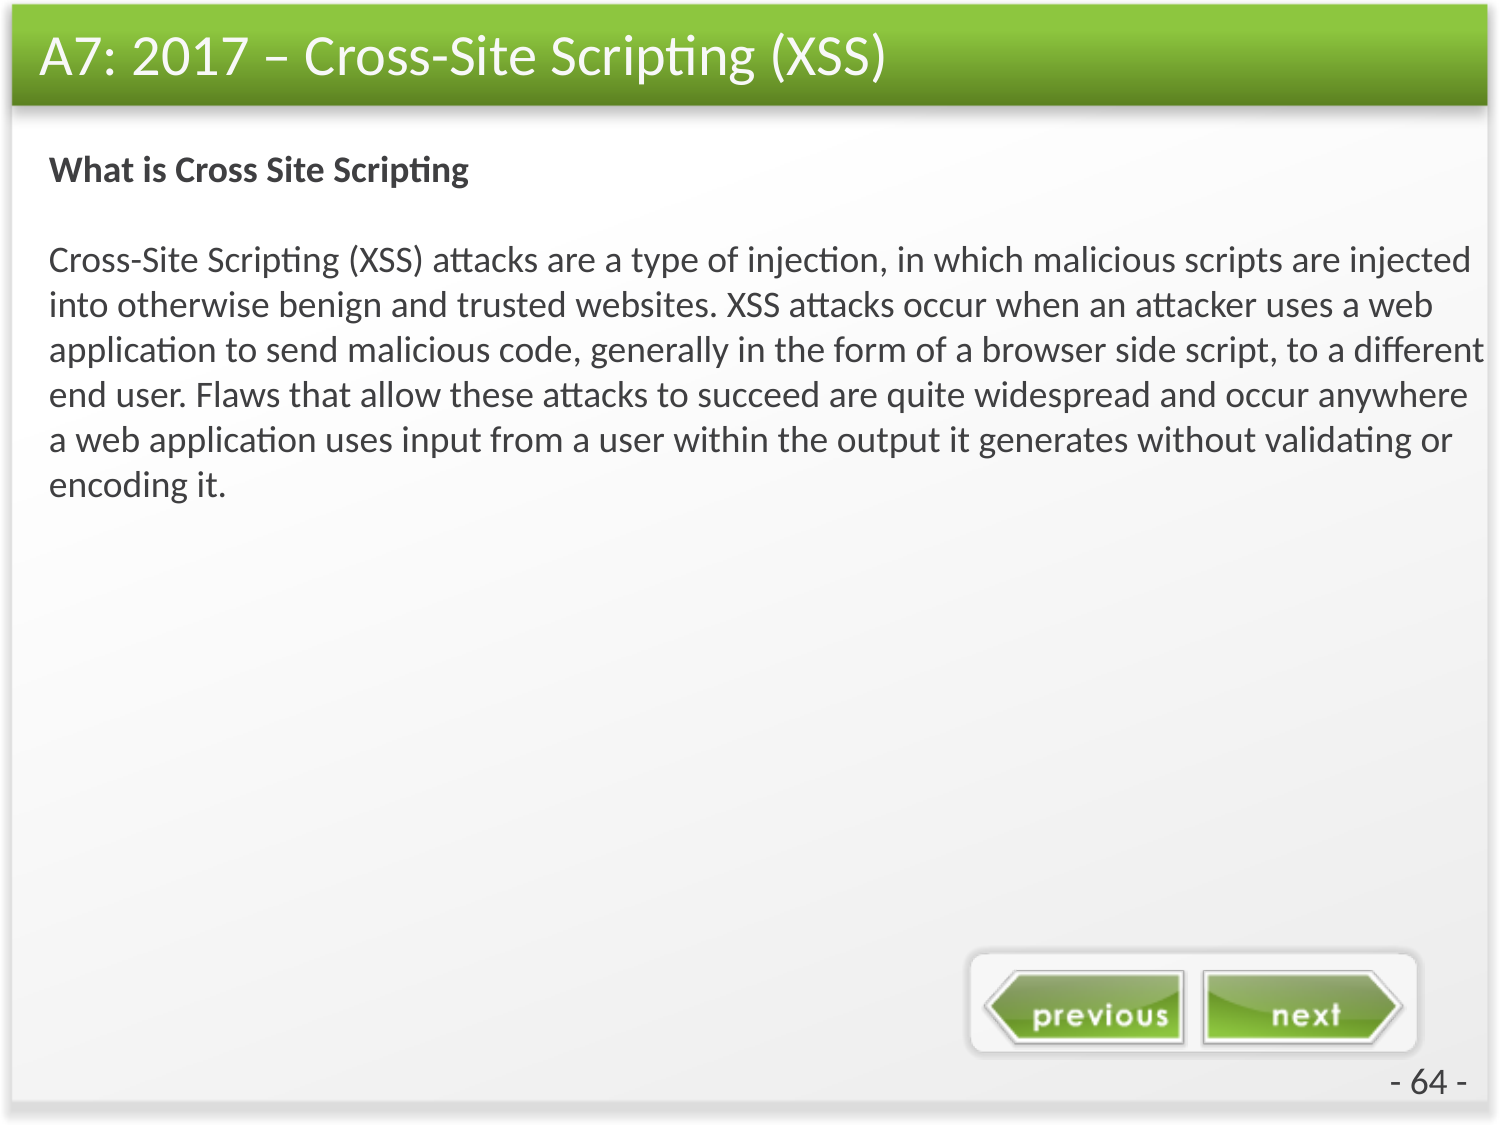

# A7: 2017 – Cross-Site Scripting (XSS)
What is Cross Site Scripting

Cross-Site Scripting (XSS) attacks are a type of injection, in which malicious scripts are injected
into otherwise benign and trusted websites. XSS attacks occur when an attacker uses a web
application to send malicious code, generally in the form of a browser side script, to a different
end user. Flaws that allow these attacks to succeed are quite widespread and occur anywhere
a web application uses input from a user within the output it generates without validating or
encoding it.

- 64 -